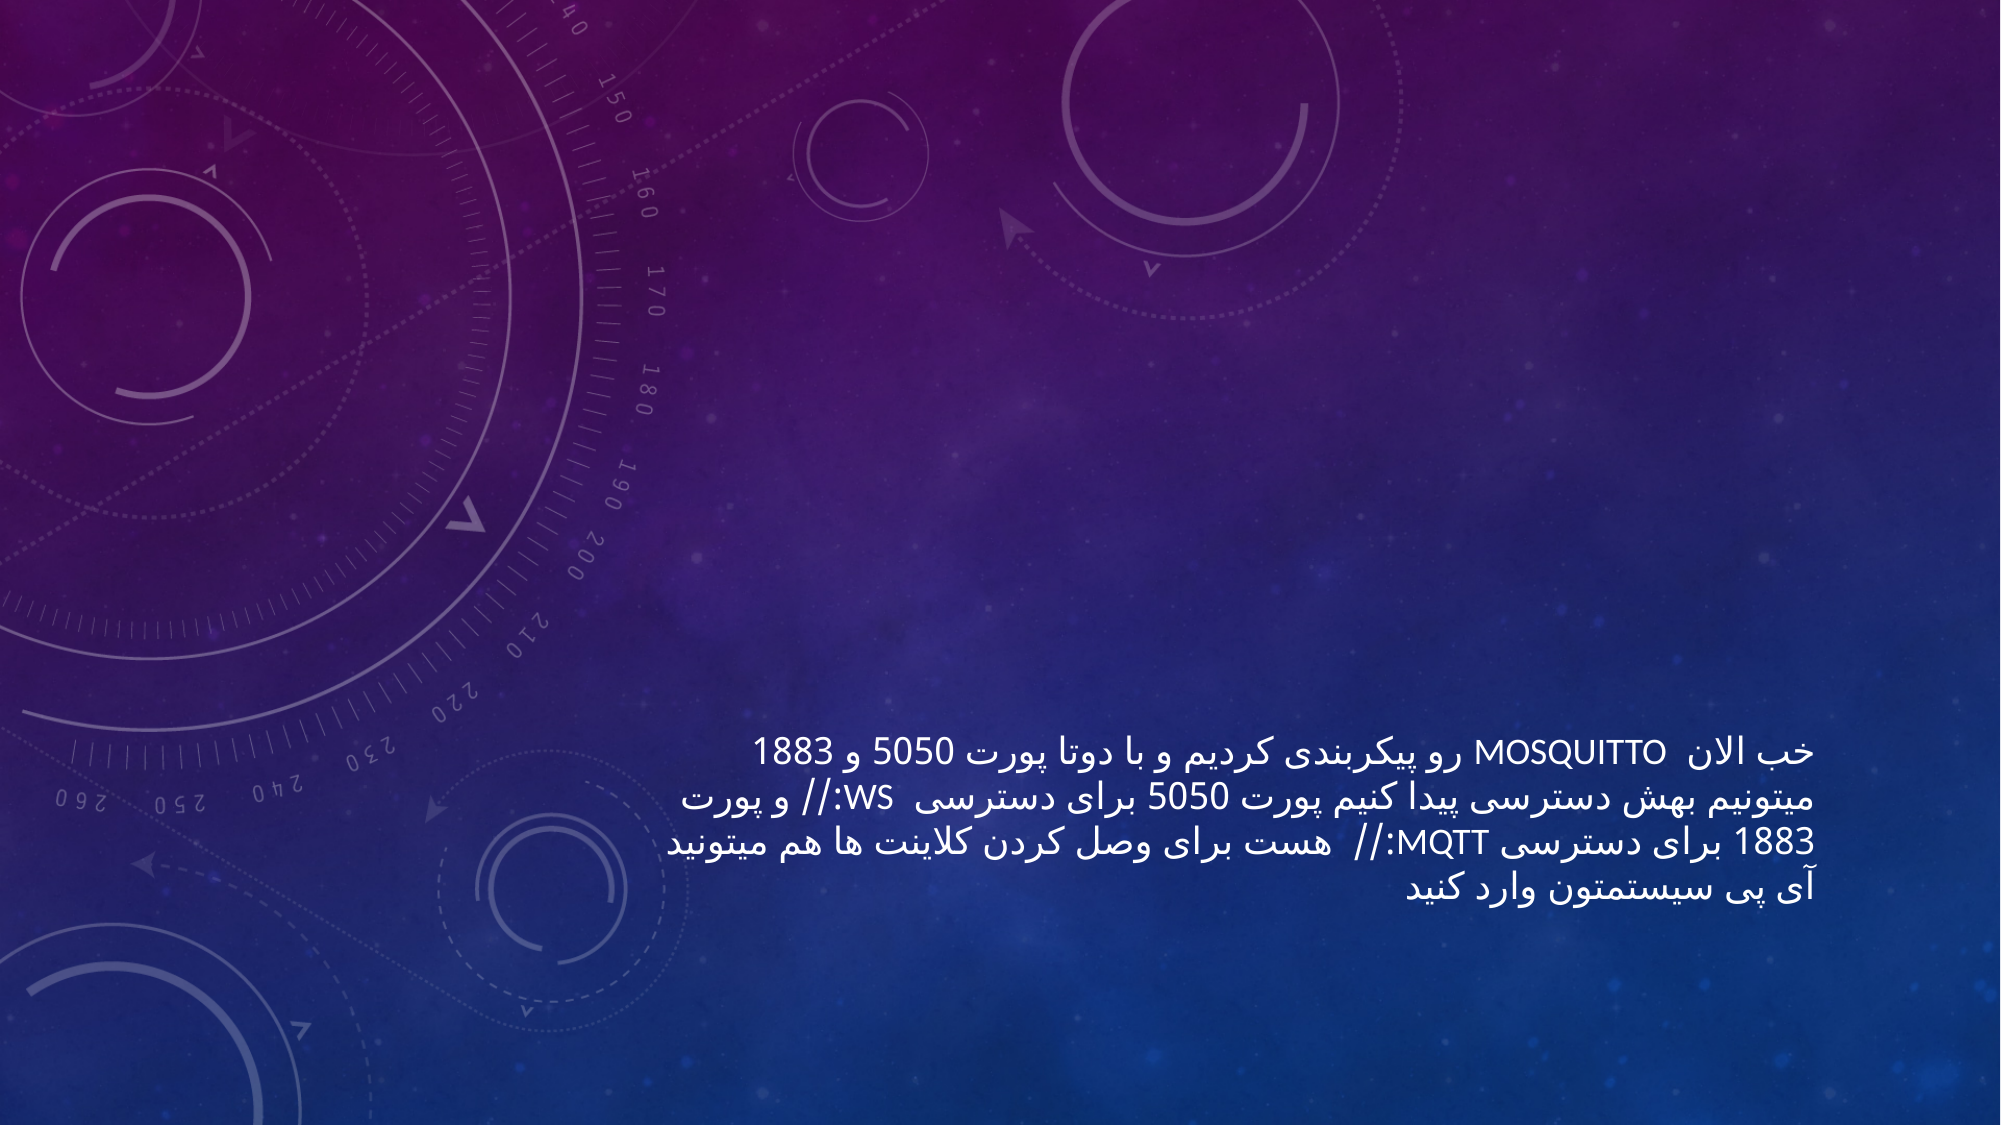

خب الان  mosquitto رو پیکربندی کردیم و با دوتا پورت 5050 و 1883 میتونیم بهش دسترسی پیدا کنیم پورت 5050 برای دسترسی  ws:// و پورت 1883 برای دسترسی mqtt://  هست برای وصل کردن کلاینت ها هم میتونید آی پی سیستمتون وارد کنید